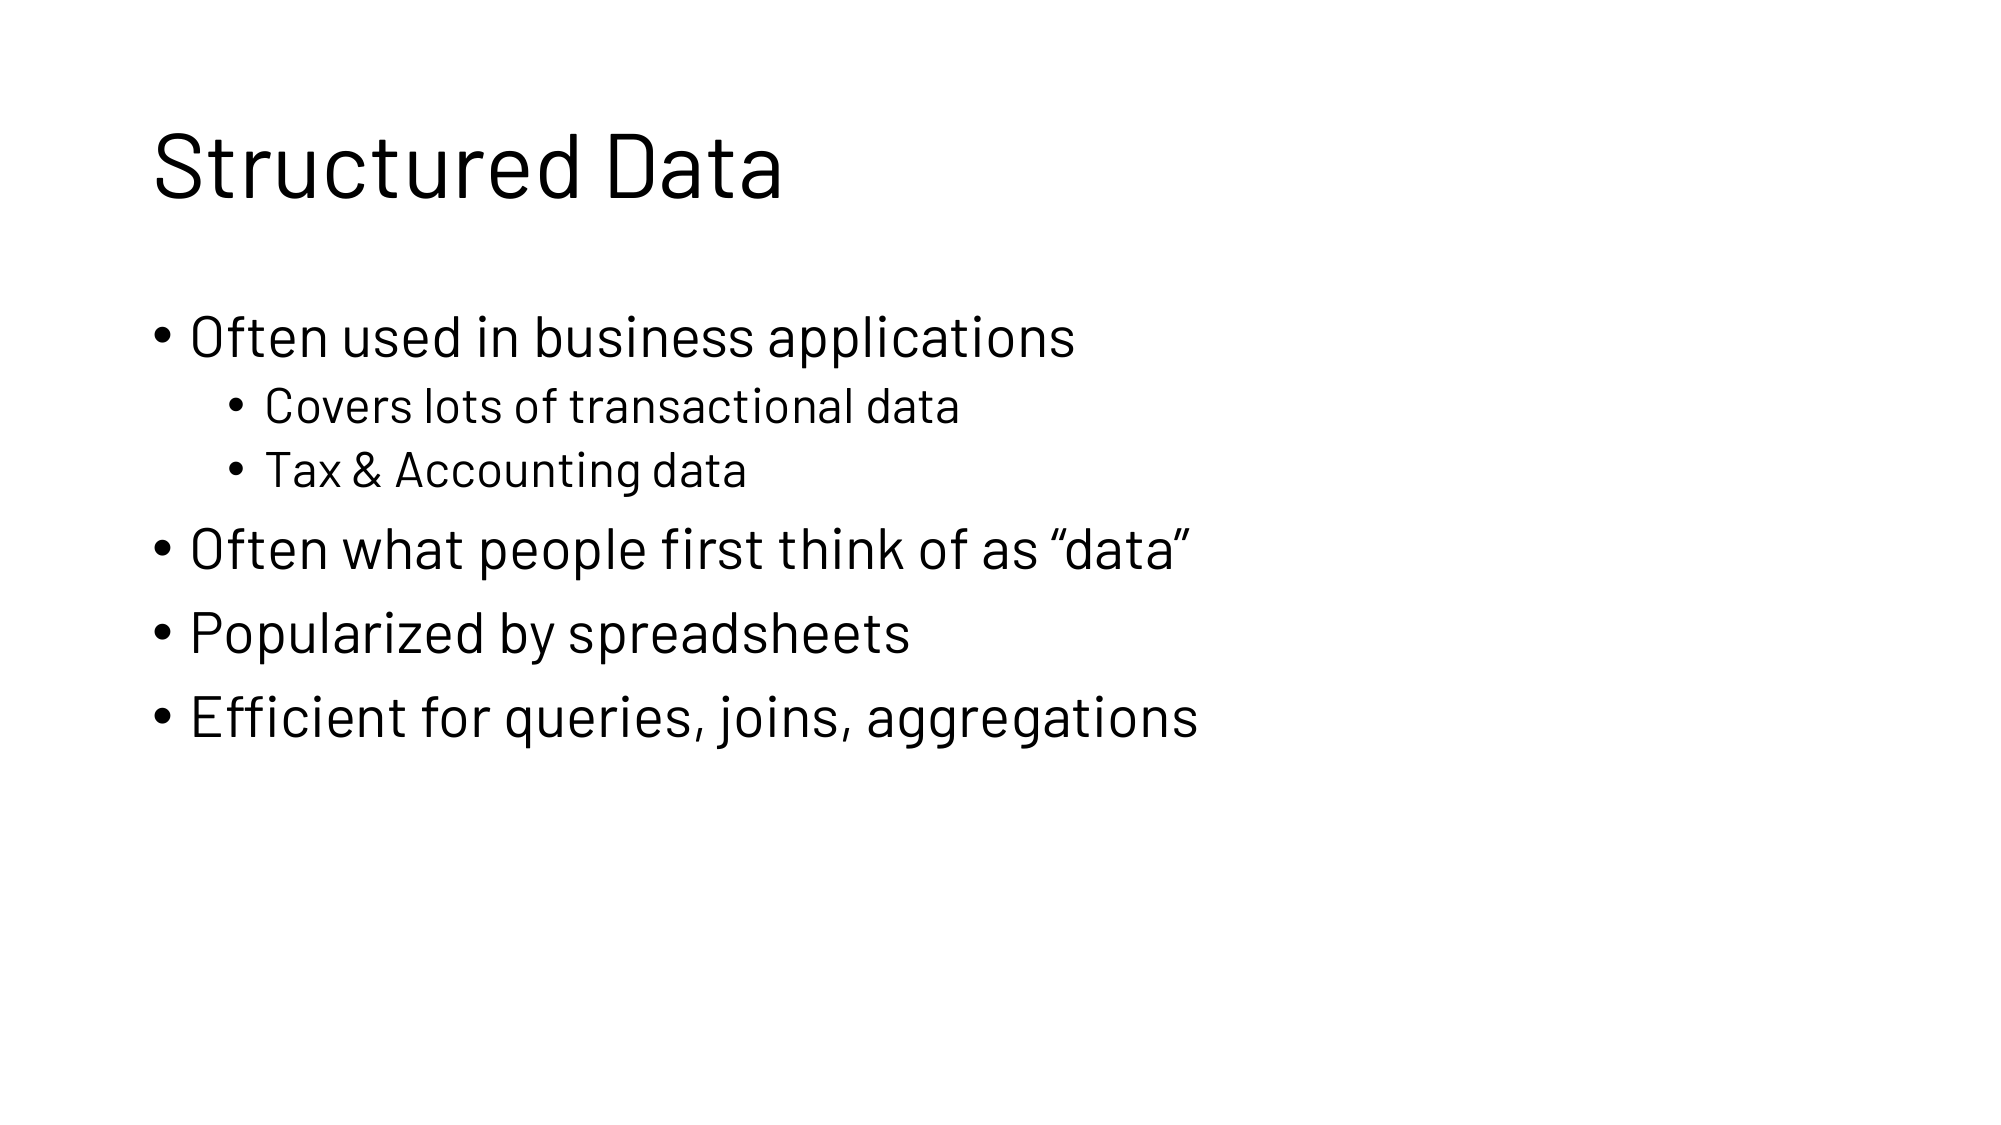

# Structured Data
Often used in business applications
Covers lots of transactional data
Tax & Accounting data
Often what people first think of as “data”
Popularized by spreadsheets
Efficient for queries, joins, aggregations